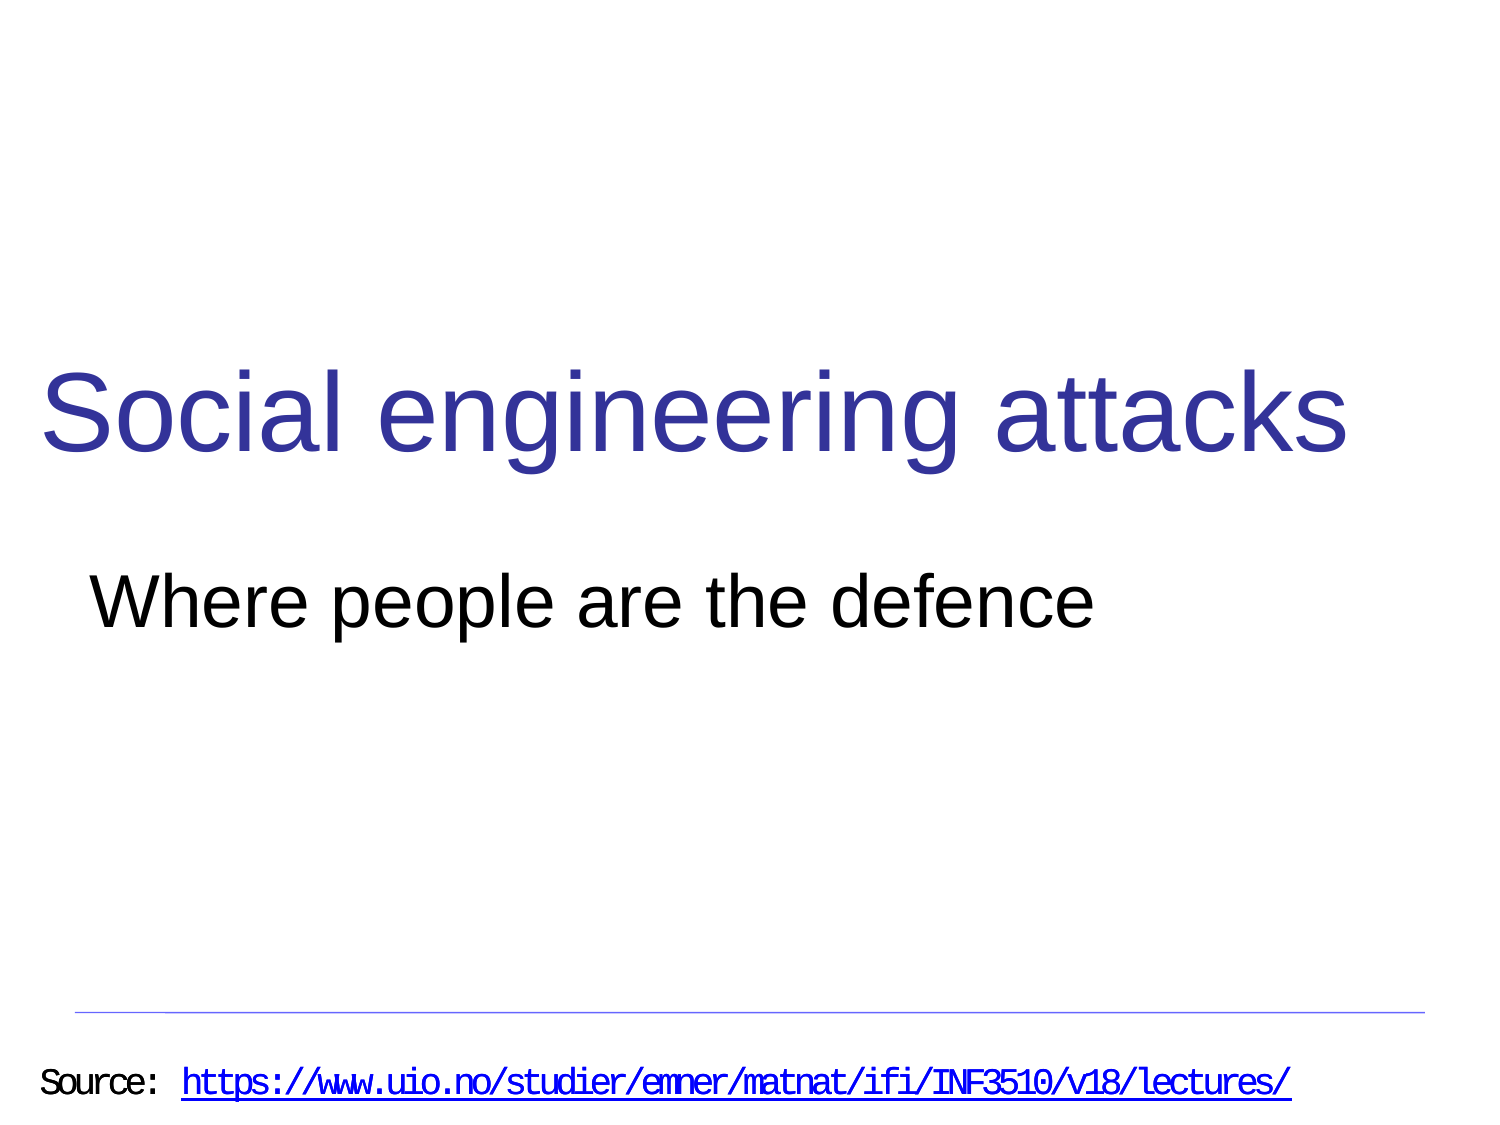

Social engineering attacks
Where people are the defence